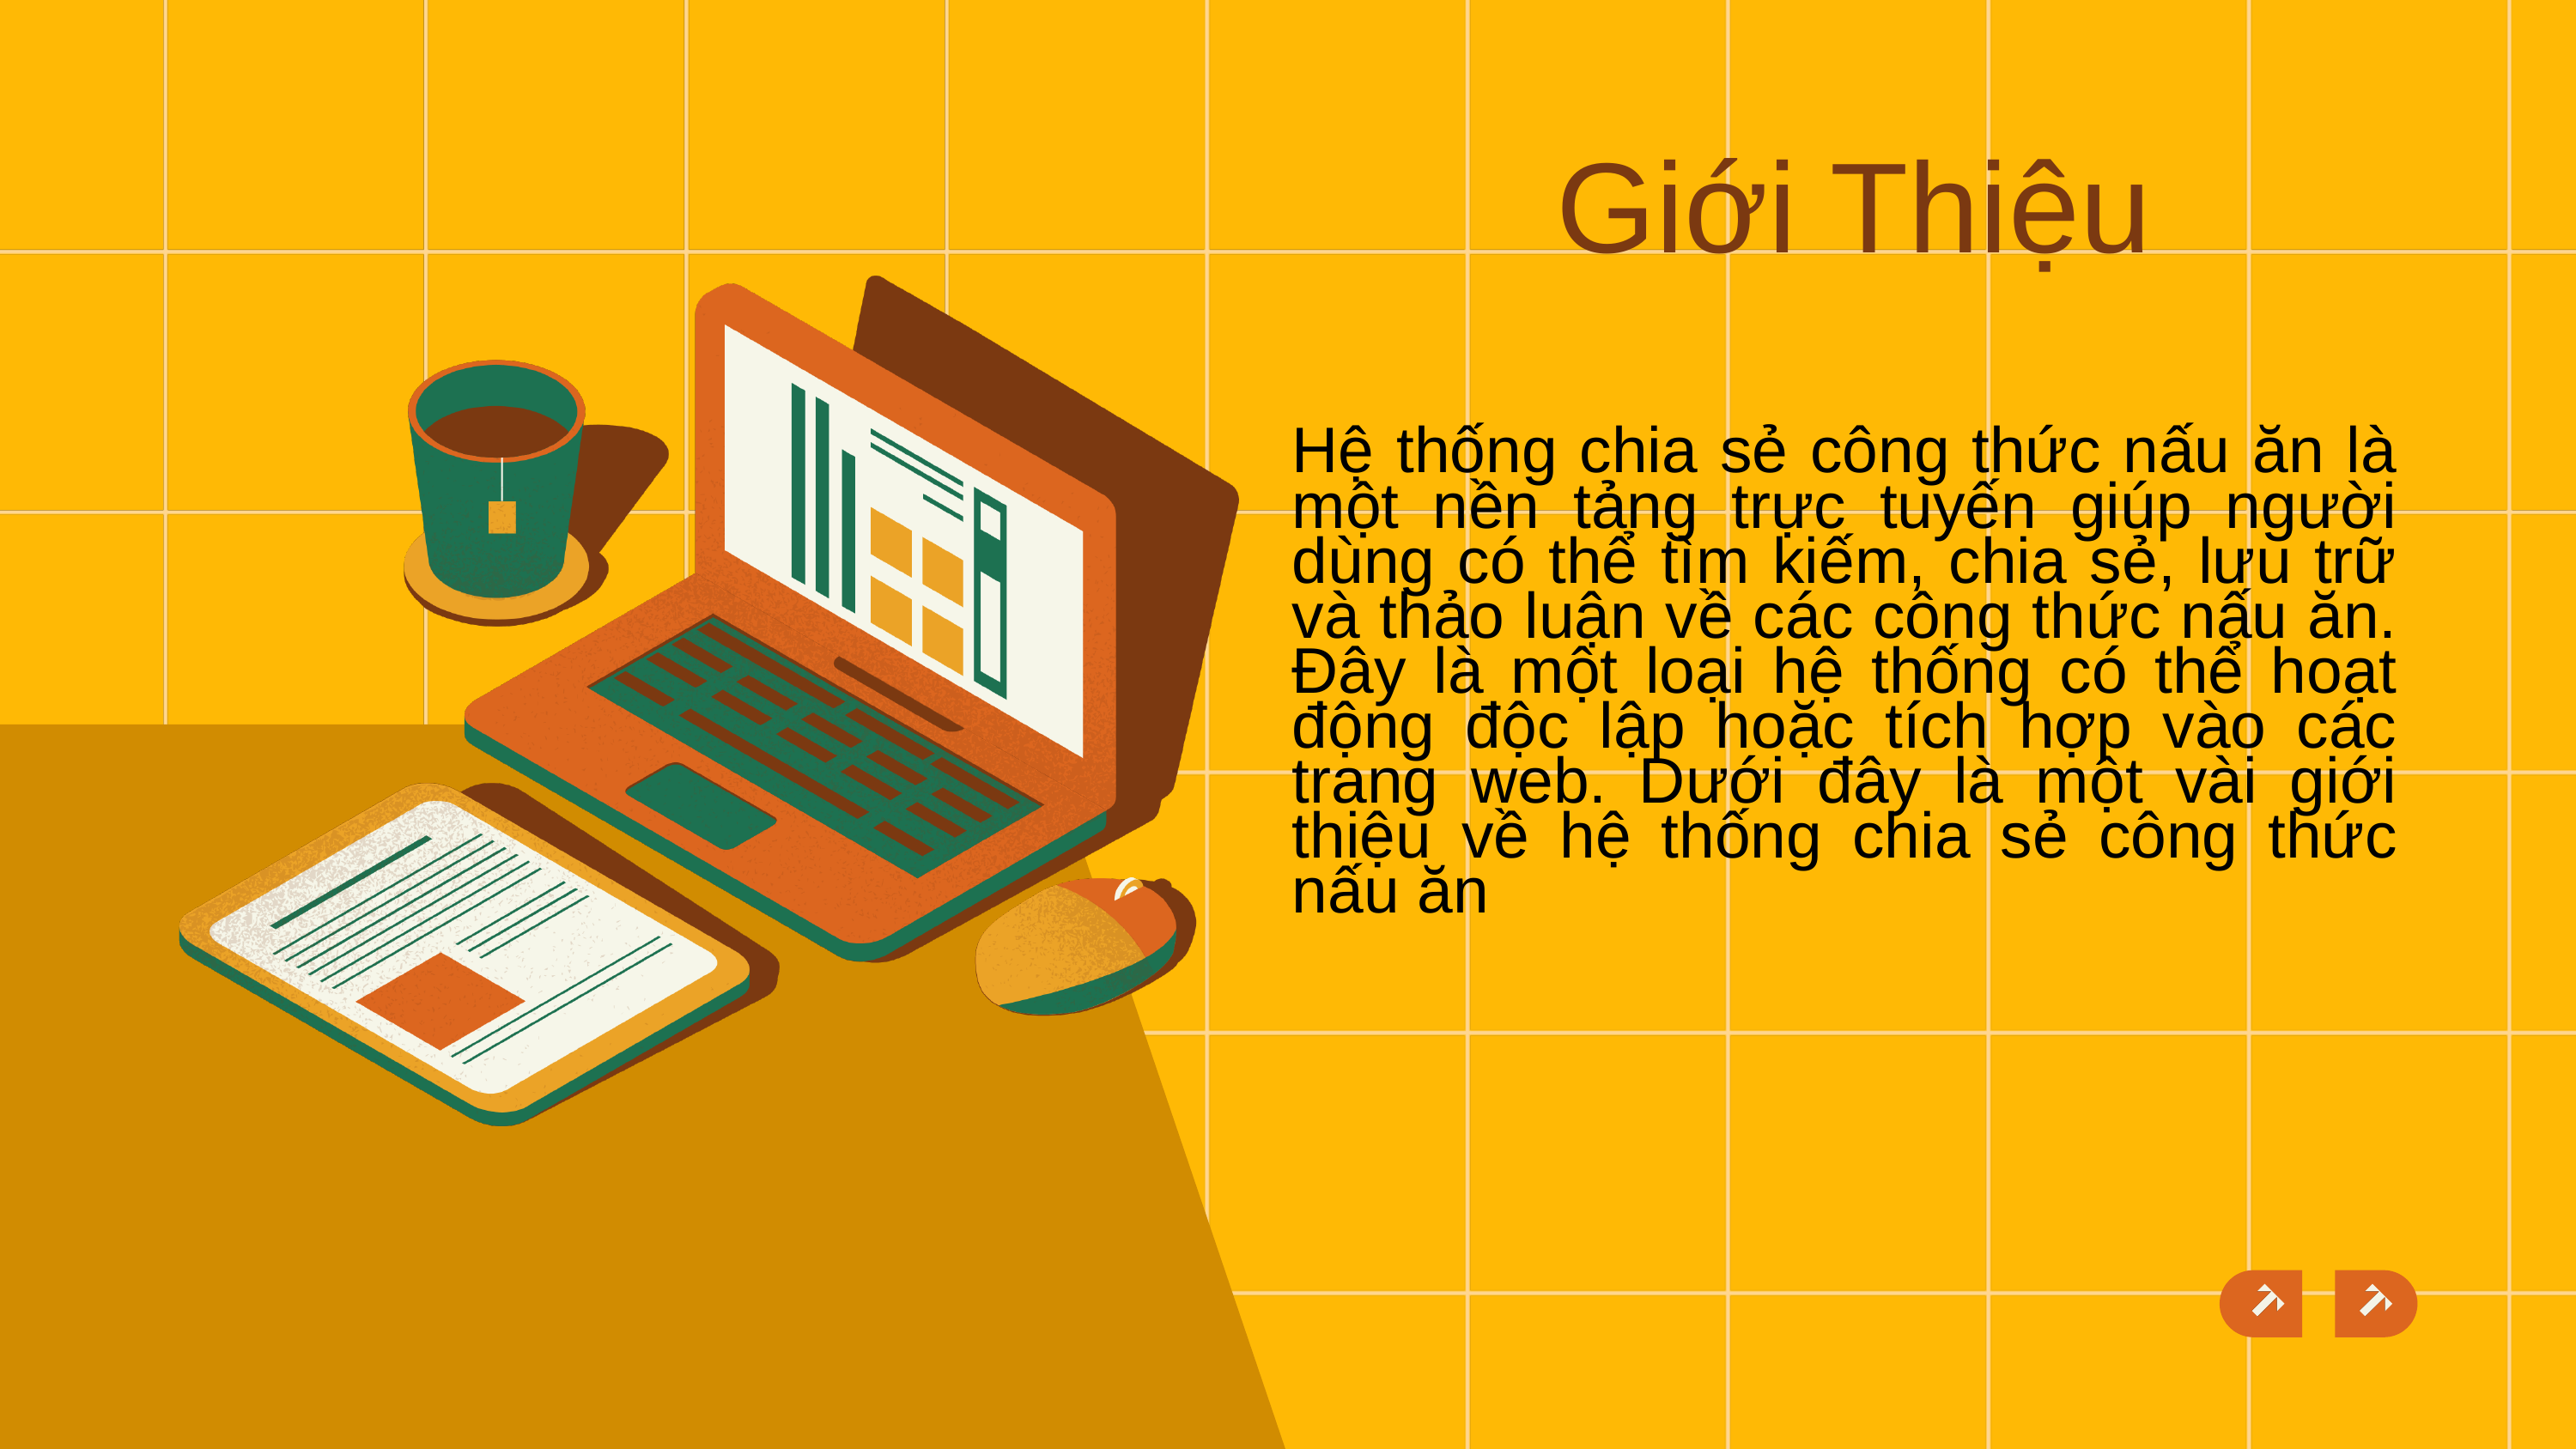

Giới Thiệu

Hệ thống chia sẻ công thức nấu ăn là một nền tảng trực tuyến giúp người dùng có thể tìm kiếm, chia sẻ, lưu trữ và thảo luận về các công thức nấu ăn. Đây là một loại hệ thống có thể hoạt động độc lập hoặc tích hợp vào các trang web. Dưới đây là một vài giới thiệu về hệ thống chia sẻ công thức nấu ăn